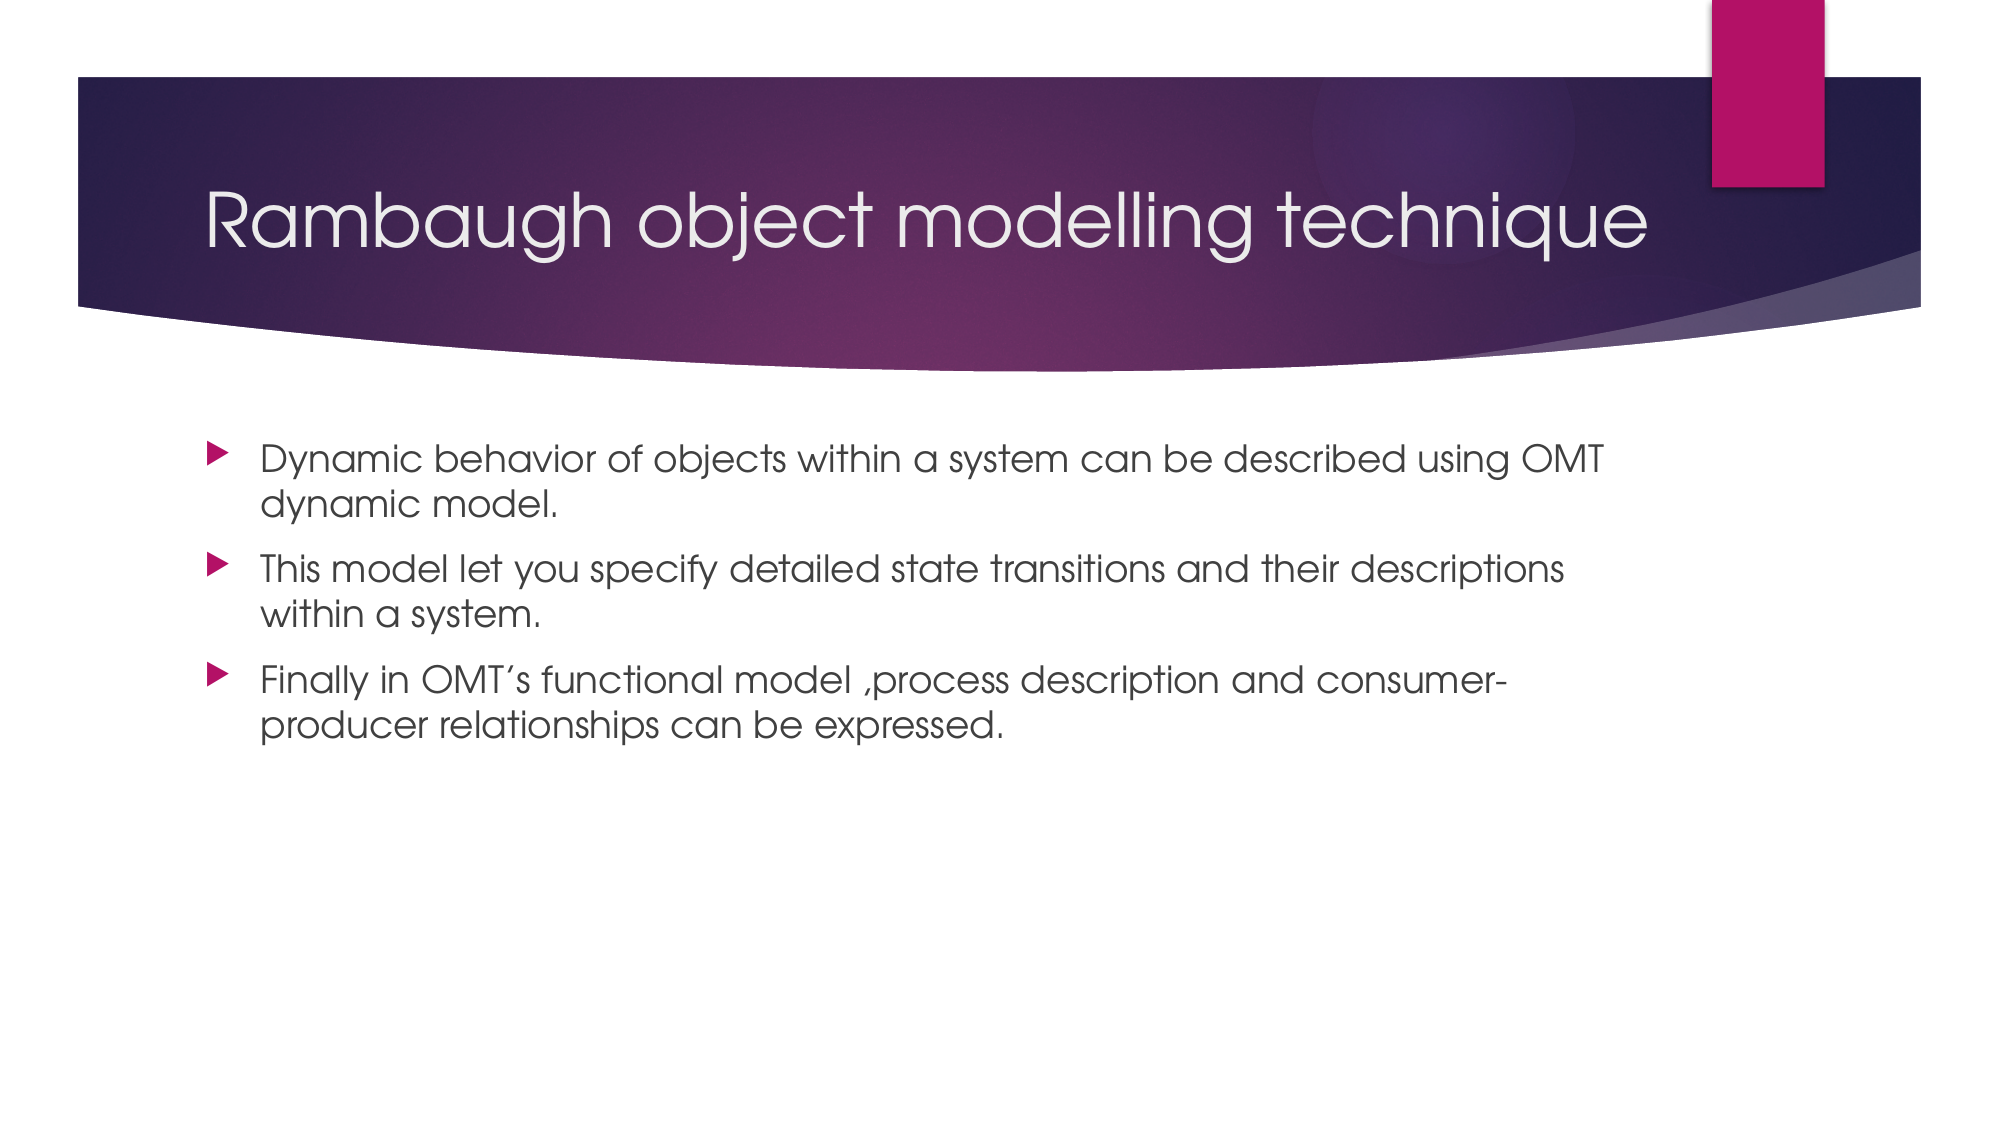

# Rambaugh object modelling technique
Dynamic behavior of objects within a system can be described using OMT dynamic model.
This model let you specify detailed state transitions and their descriptions within a system.
Finally in OMT’s functional model ,process description and consumer-producer relationships can be expressed.